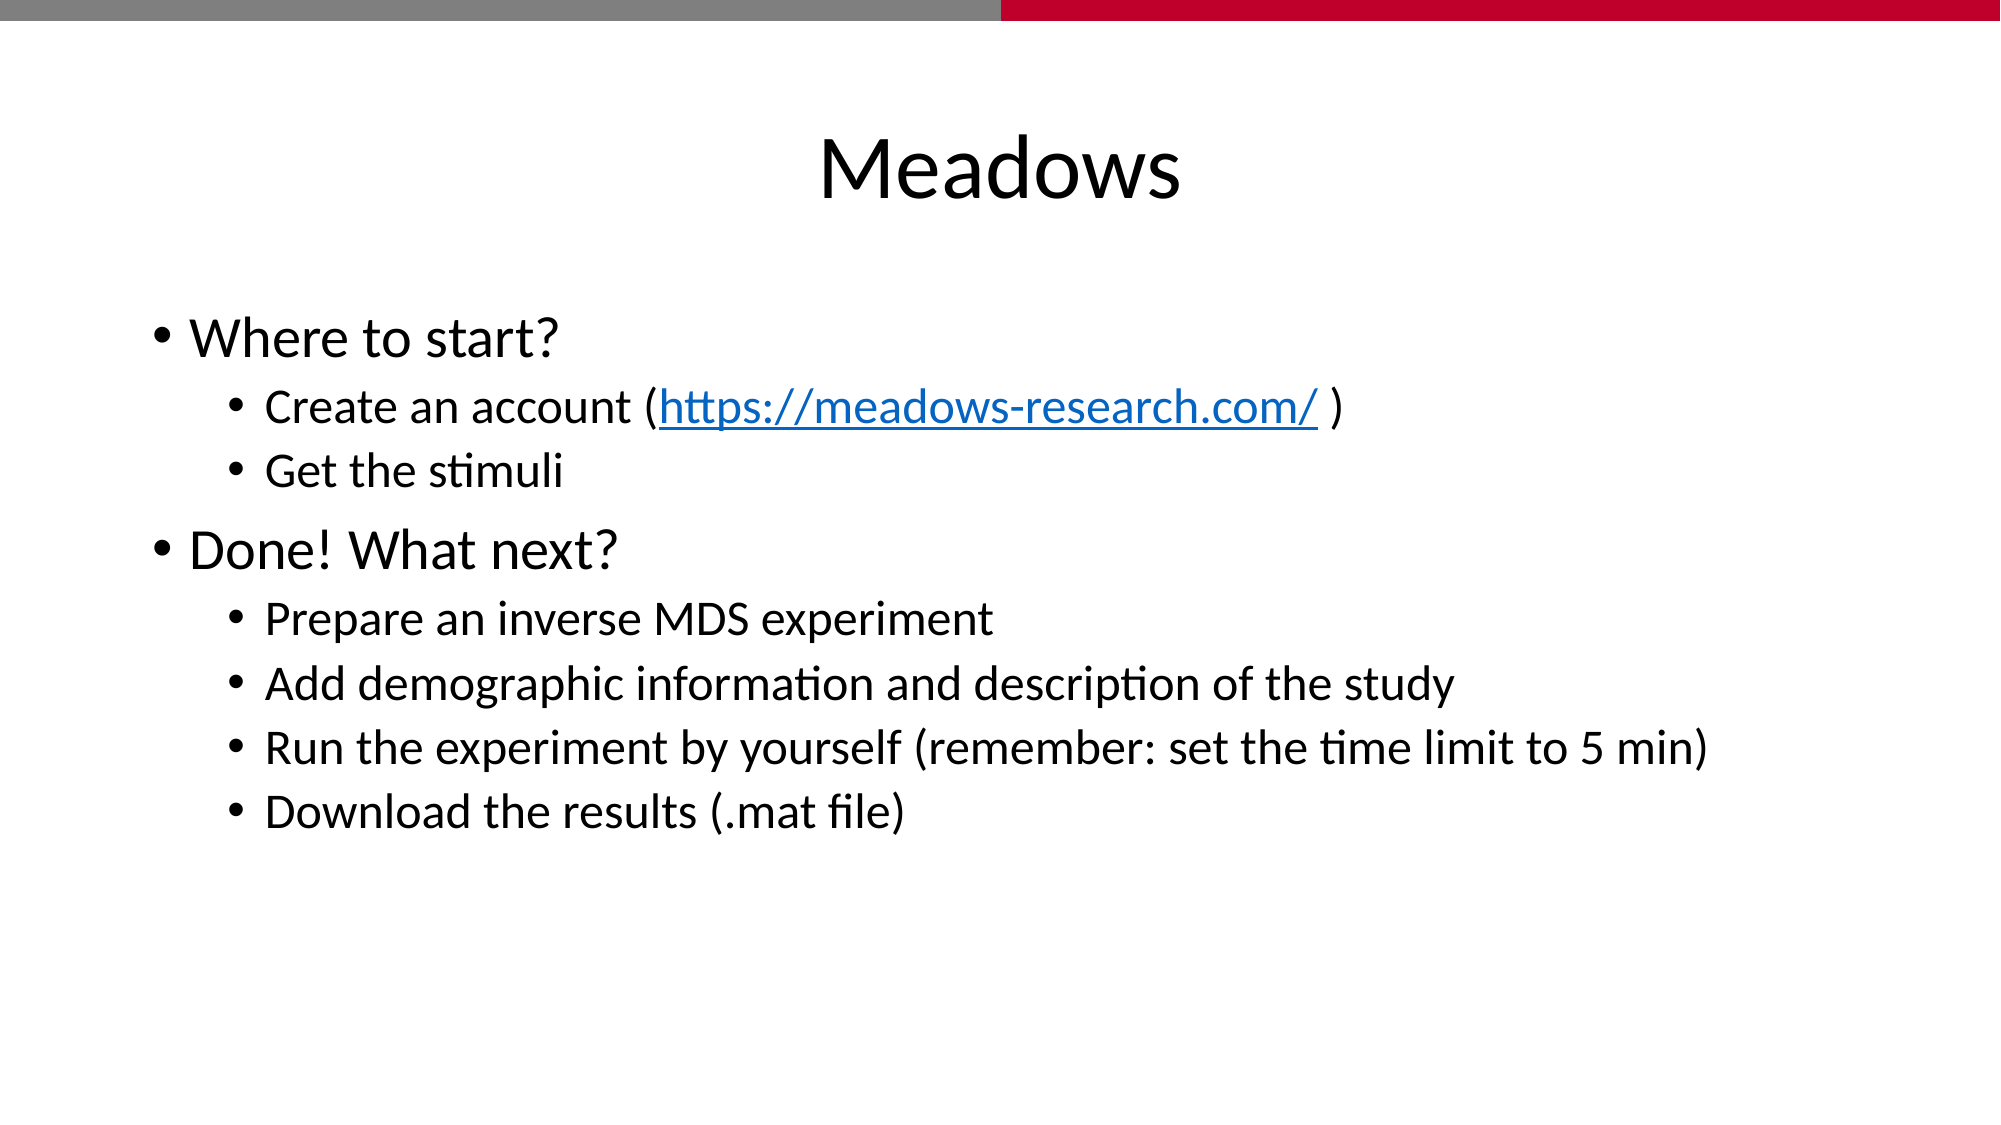

# Meadows
Where to start?
Create an account (https://meadows-research.com/ )
Get the stimuli
Done! What next?
Prepare an inverse MDS experiment
Add demographic information and description of the study
Run the experiment by yourself (remember: set the time limit to 5 min)
Download the results (.mat file)